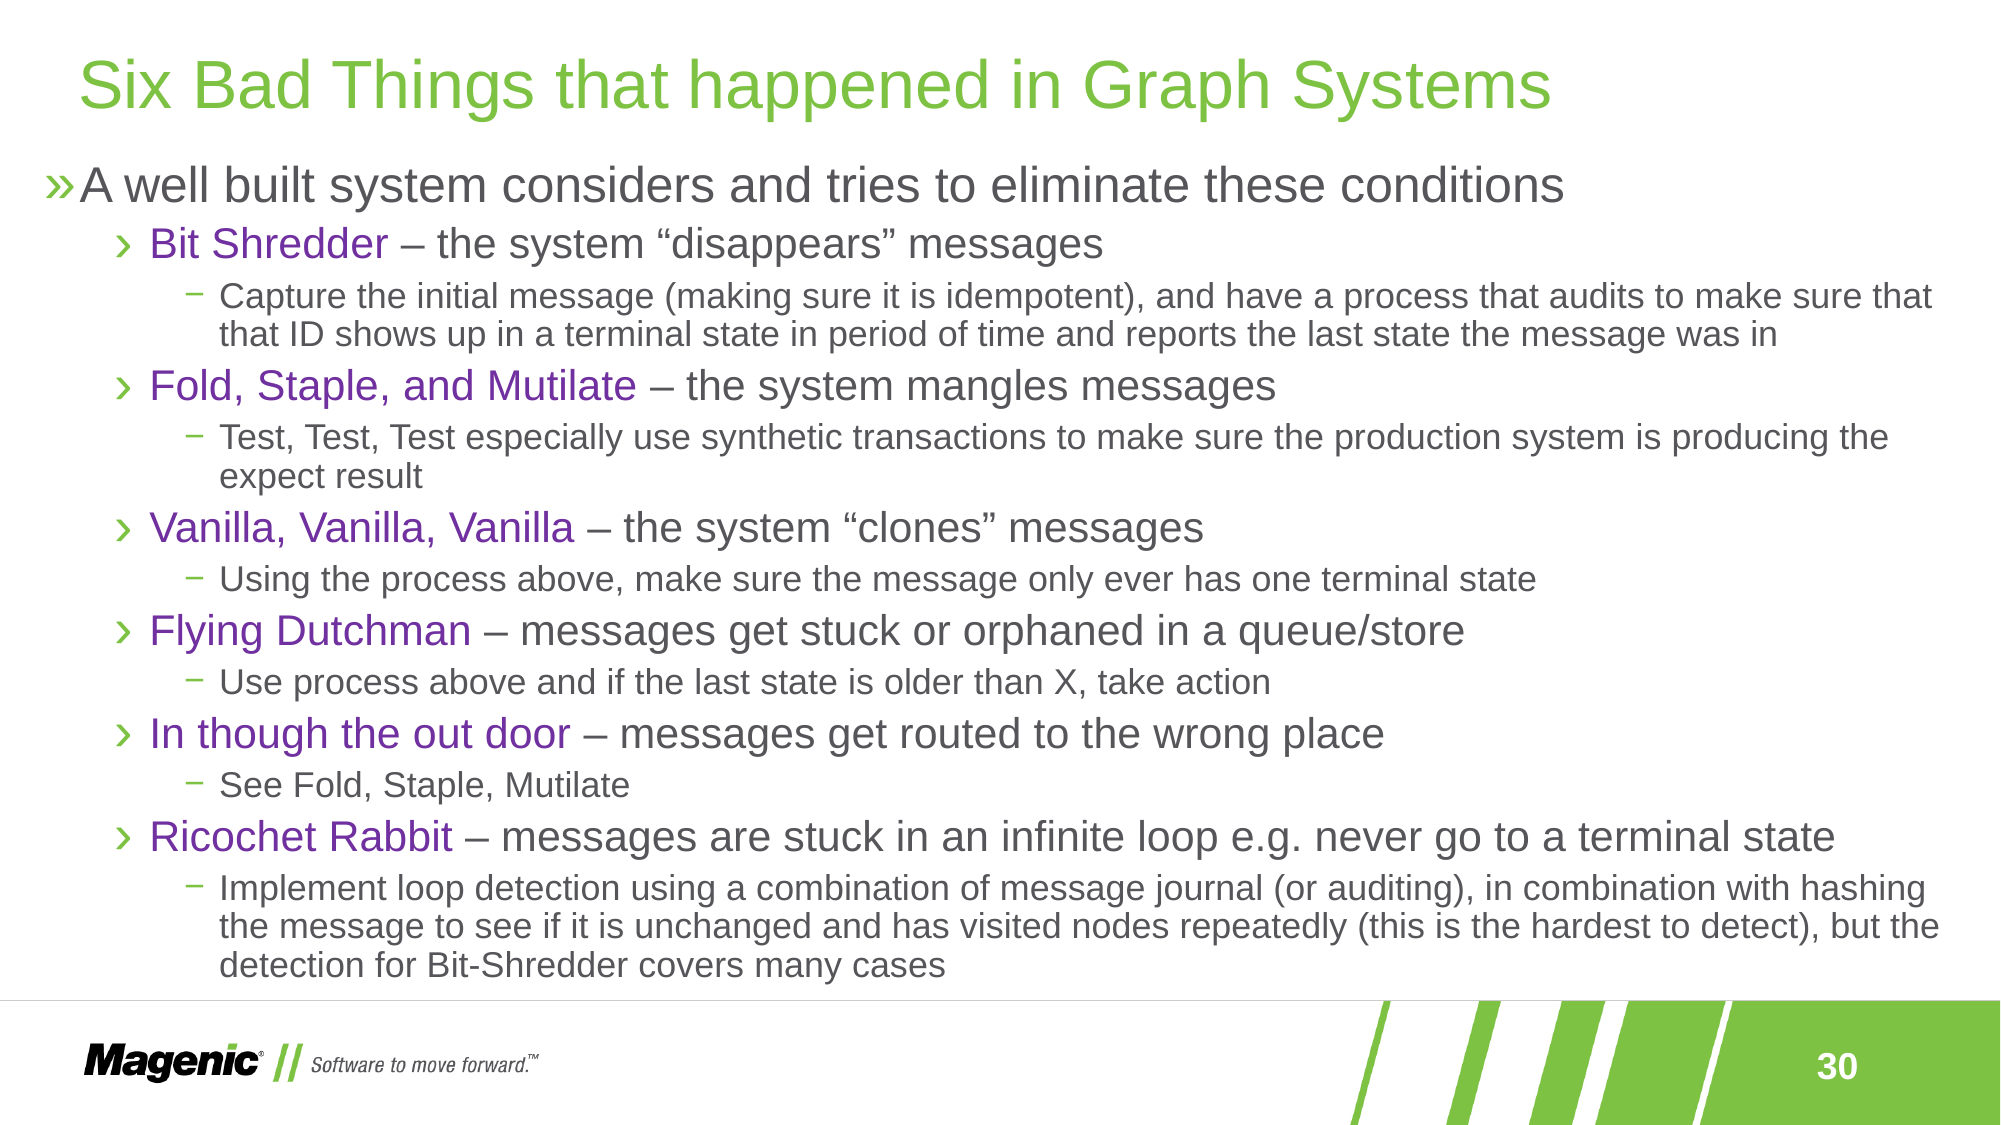

# Six Bad Things that happened in Graph Systems
A well built system considers and tries to eliminate these conditions
Bit Shredder – the system “disappears” messages
Capture the initial message (making sure it is idempotent), and have a process that audits to make sure that that ID shows up in a terminal state in period of time and reports the last state the message was in
Fold, Staple, and Mutilate – the system mangles messages
Test, Test, Test especially use synthetic transactions to make sure the production system is producing the expect result
Vanilla, Vanilla, Vanilla – the system “clones” messages
Using the process above, make sure the message only ever has one terminal state
Flying Dutchman – messages get stuck or orphaned in a queue/store
Use process above and if the last state is older than X, take action
In though the out door – messages get routed to the wrong place
See Fold, Staple, Mutilate
Ricochet Rabbit – messages are stuck in an infinite loop e.g. never go to a terminal state
Implement loop detection using a combination of message journal (or auditing), in combination with hashing the message to see if it is unchanged and has visited nodes repeatedly (this is the hardest to detect), but the detection for Bit-Shredder covers many cases